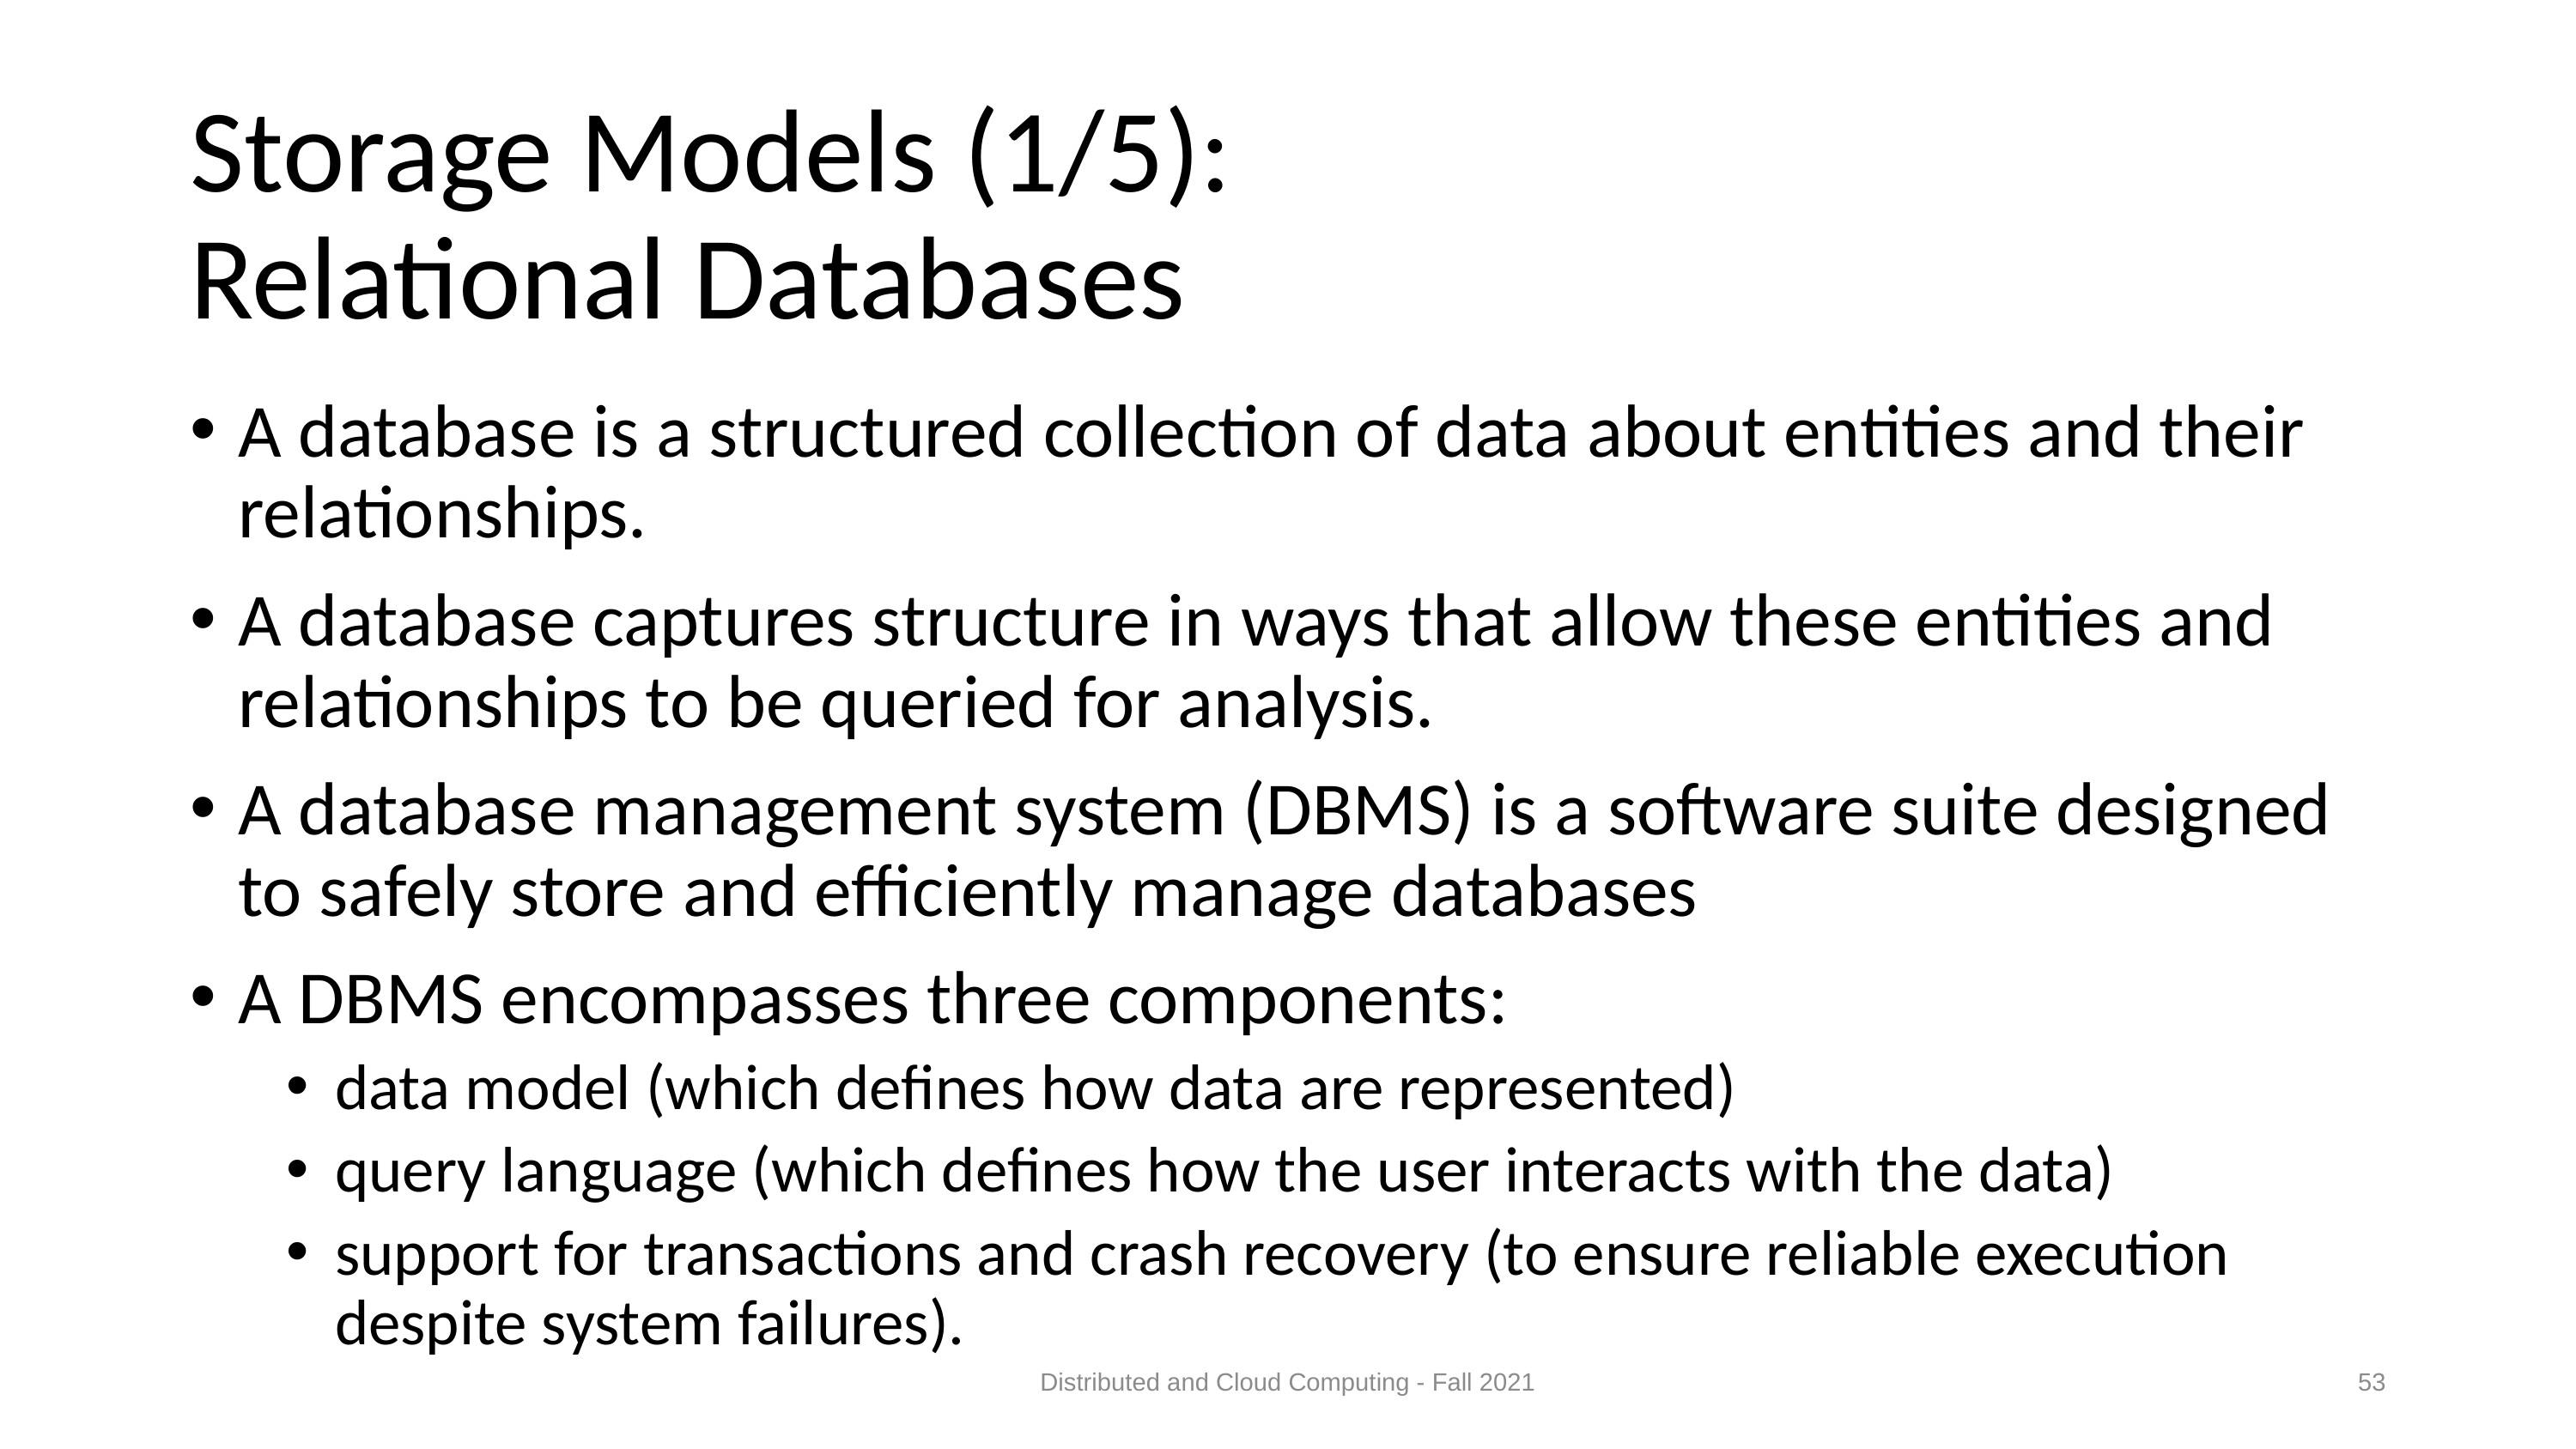

# Storage Models (1/5): Relational Databases
A database is a structured collection of data about entities and their relationships.
A database captures structure in ways that allow these entities and relationships to be queried for analysis.
A database management system (DBMS) is a software suite designed to safely store and efficiently manage databases
A DBMS encompasses three components:
data model (which defines how data are represented)
query language (which defines how the user interacts with the data)
support for transactions and crash recovery (to ensure reliable execution despite system failures).

Distributed and Cloud Computing - Fall 2021
53